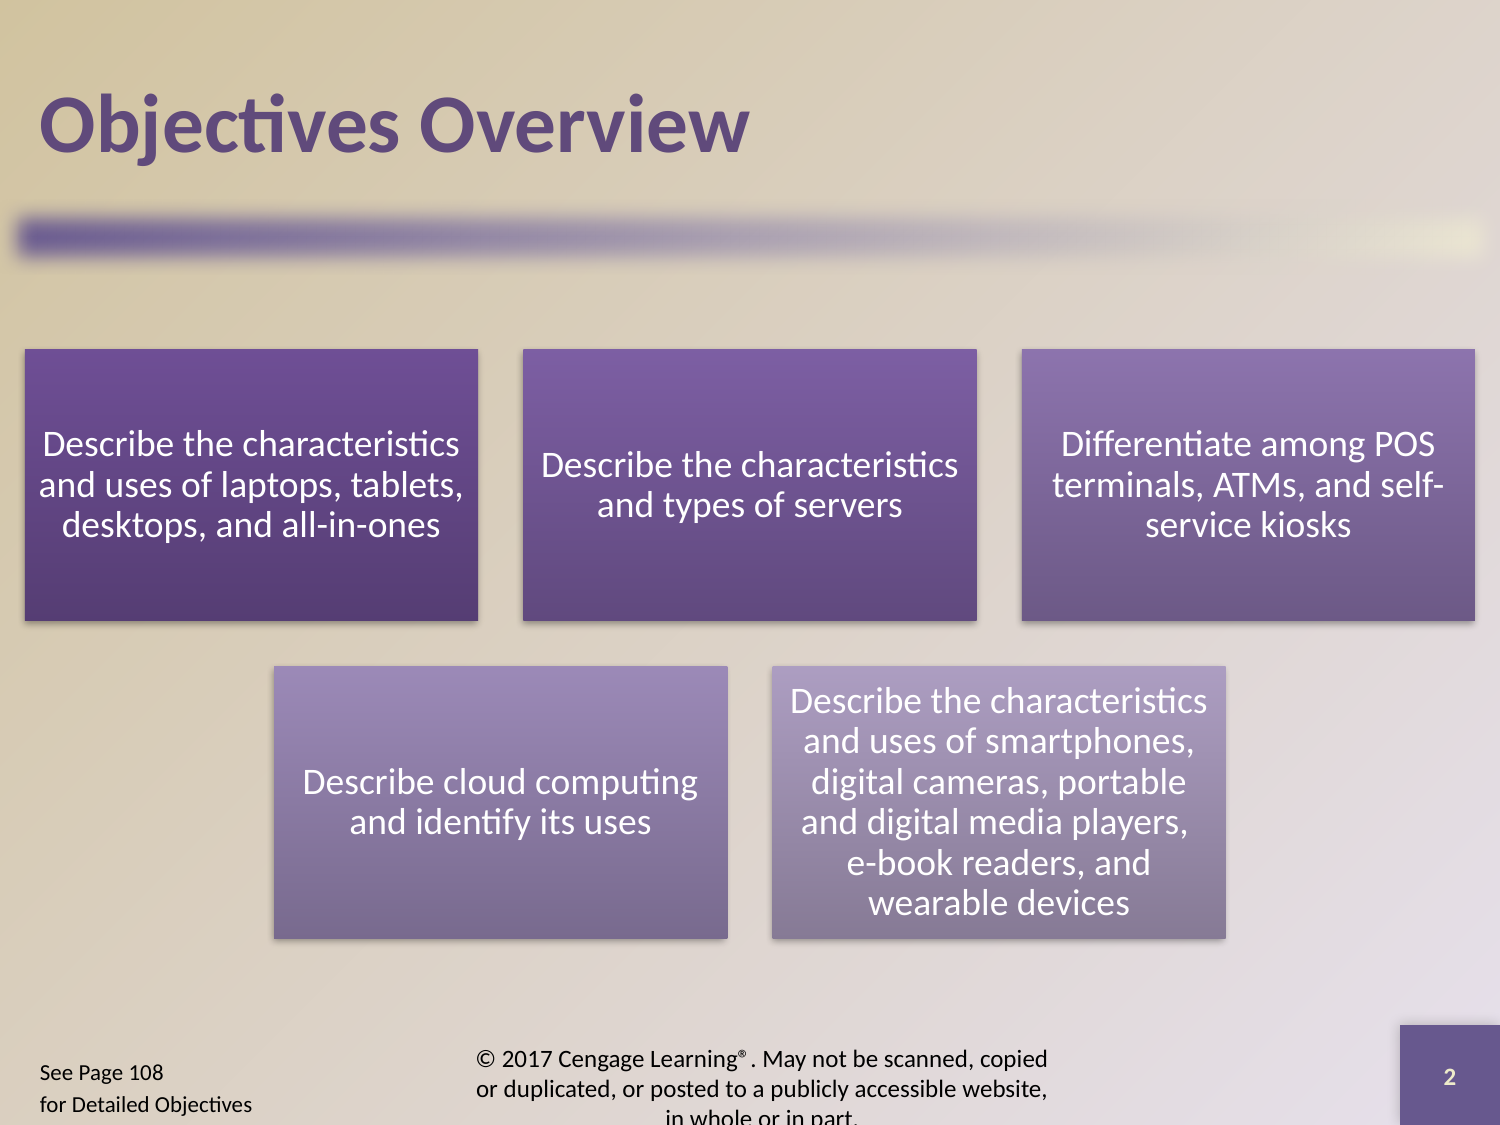

# Objectives Overview
Describe the characteristics and uses of laptops, tablets, desktops, and all-in-ones
Describe the characteristics and types of servers
Differentiate among POS terminals, ATMs, and self-service kiosks
Describe cloud computing and identify its uses
Describe the characteristics and uses of smartphones, digital cameras, portable and digital media players,
e-book readers, and wearable devices
2
See Page 108
for Detailed Objectives
© 2017 Cengage Learning®. May not be scanned, copied or duplicated, or posted to a publicly accessible website, in whole or in part.